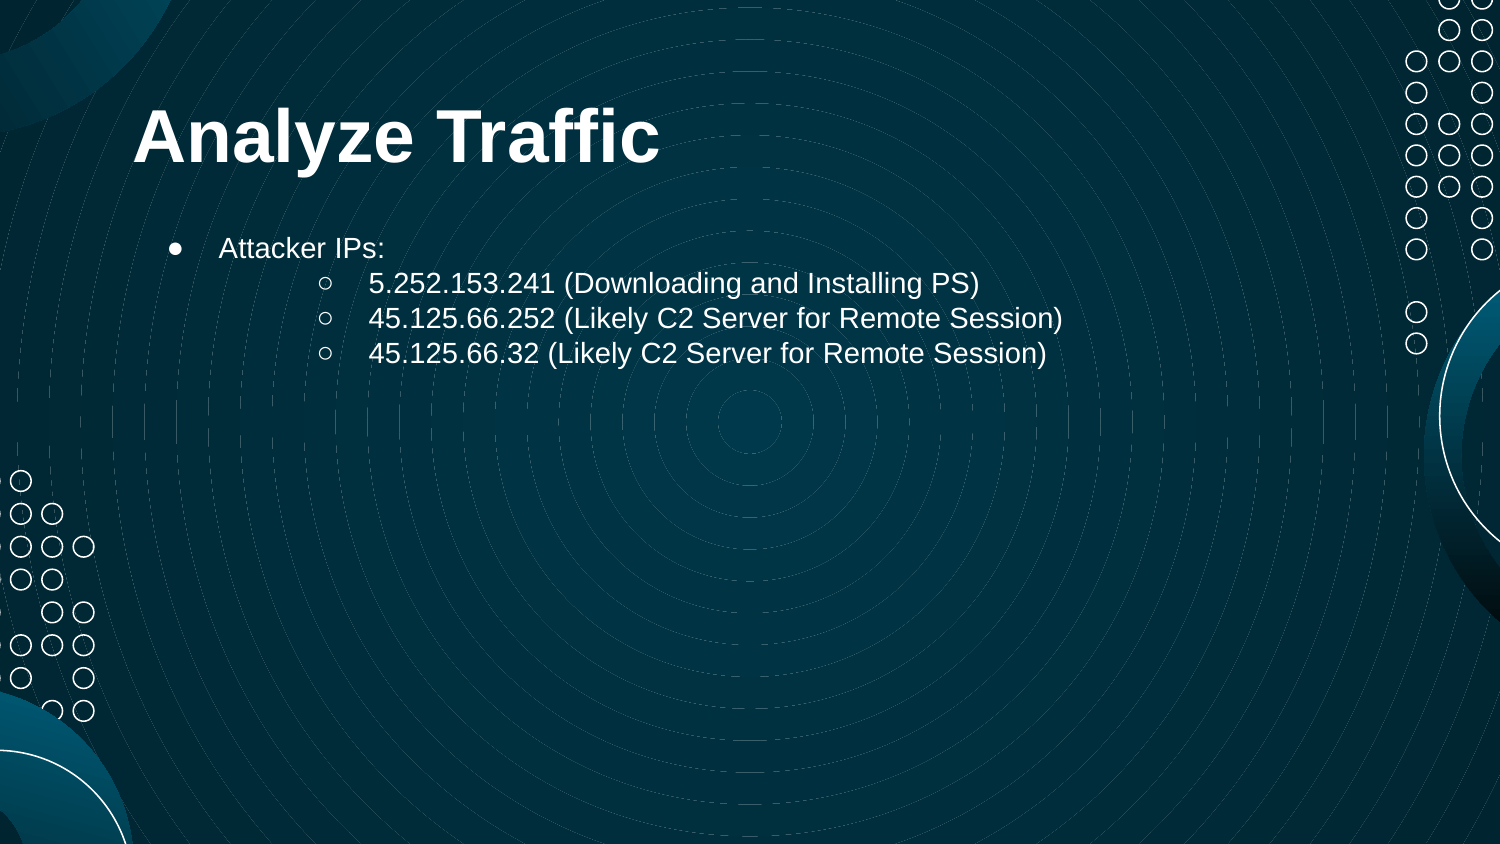

# Analyze Traffic
Attacker IPs:
5.252.153.241 (Downloading and Installing PS)
45.125.66.252 (Likely C2 Server for Remote Session)
45.125.66.32 (Likely C2 Server for Remote Session)